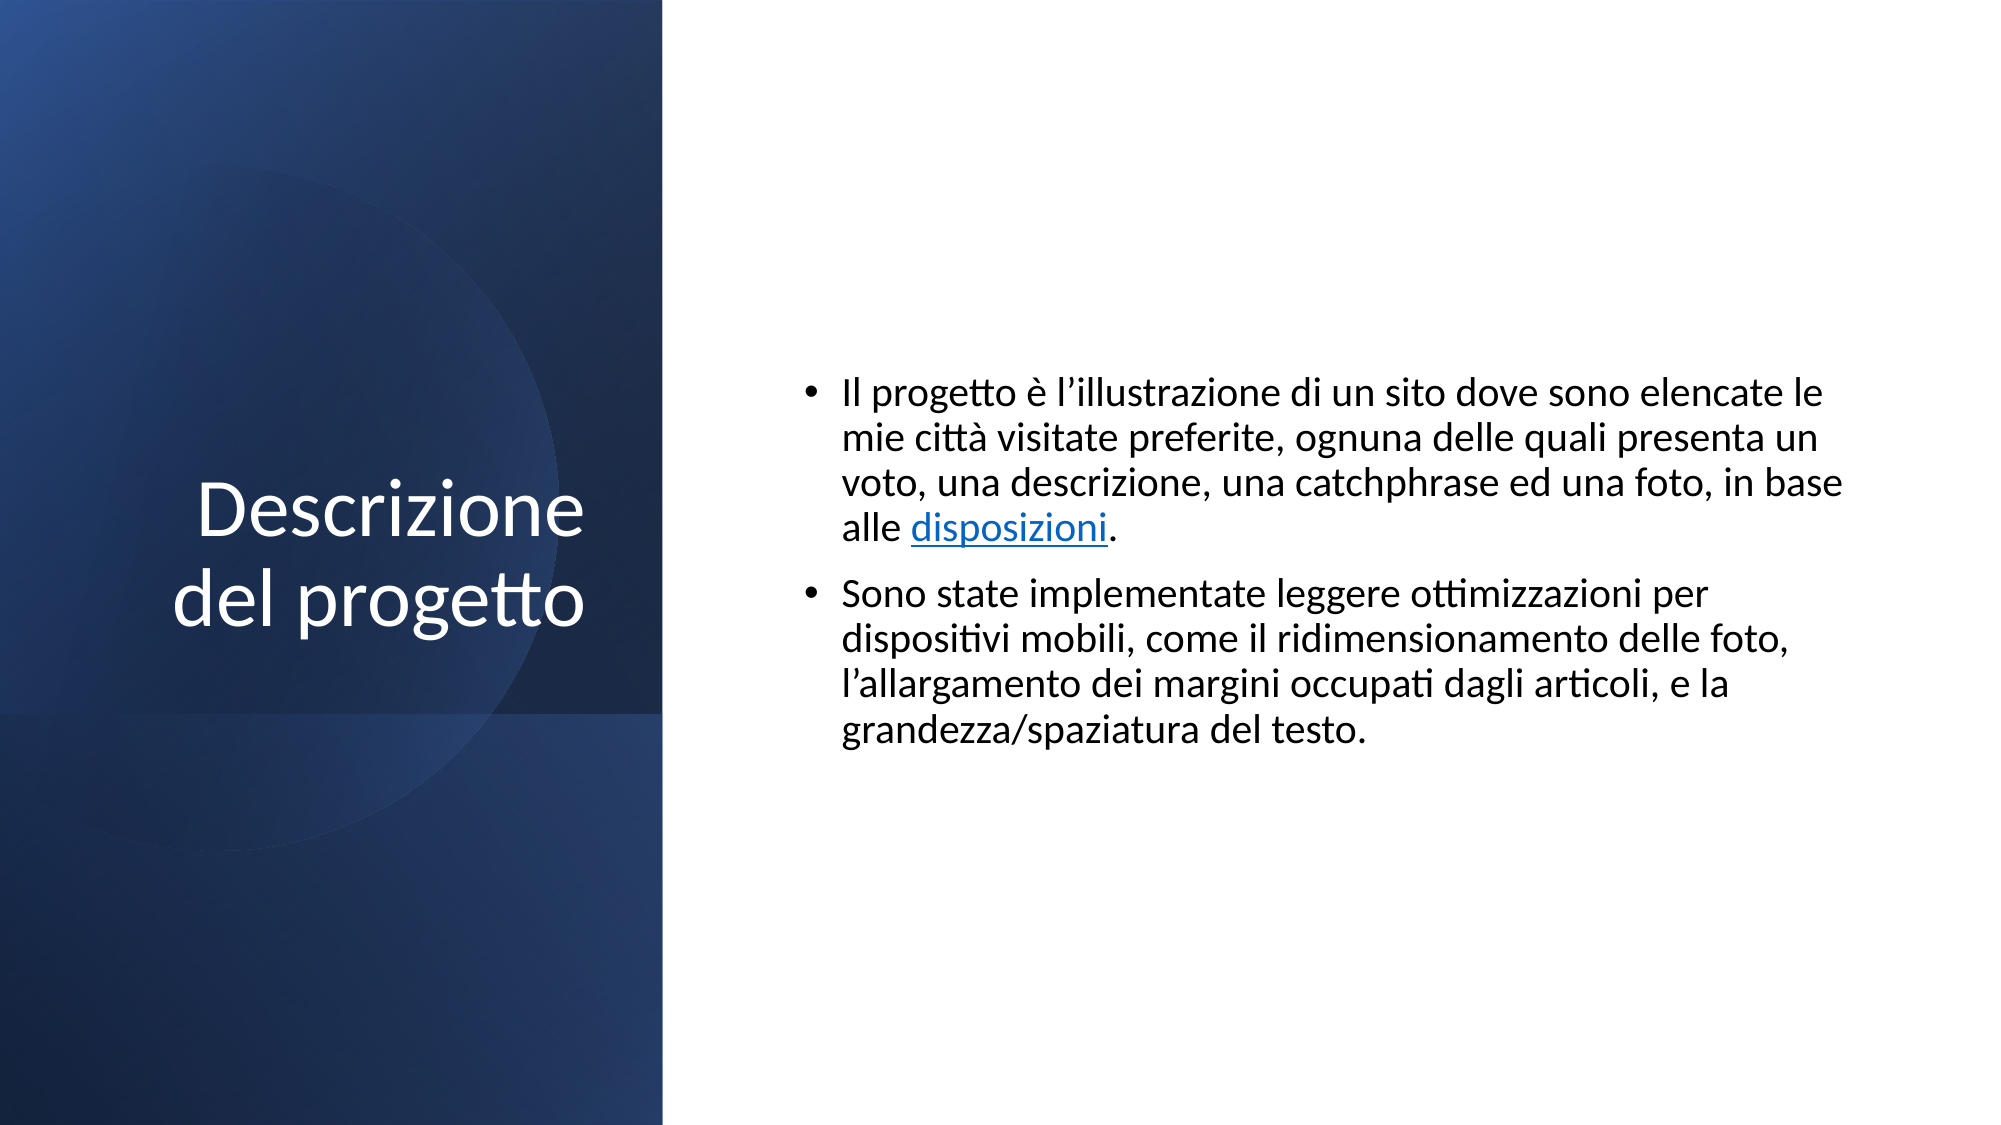

# Descrizione del progetto
Il progetto è l’illustrazione di un sito dove sono elencate le mie città visitate preferite, ognuna delle quali presenta un voto, una descrizione, una catchphrase ed una foto, in base alle disposizioni.
Sono state implementate leggere ottimizzazioni per dispositivi mobili, come il ridimensionamento delle foto, l’allargamento dei margini occupati dagli articoli, e la grandezza/spaziatura del testo.